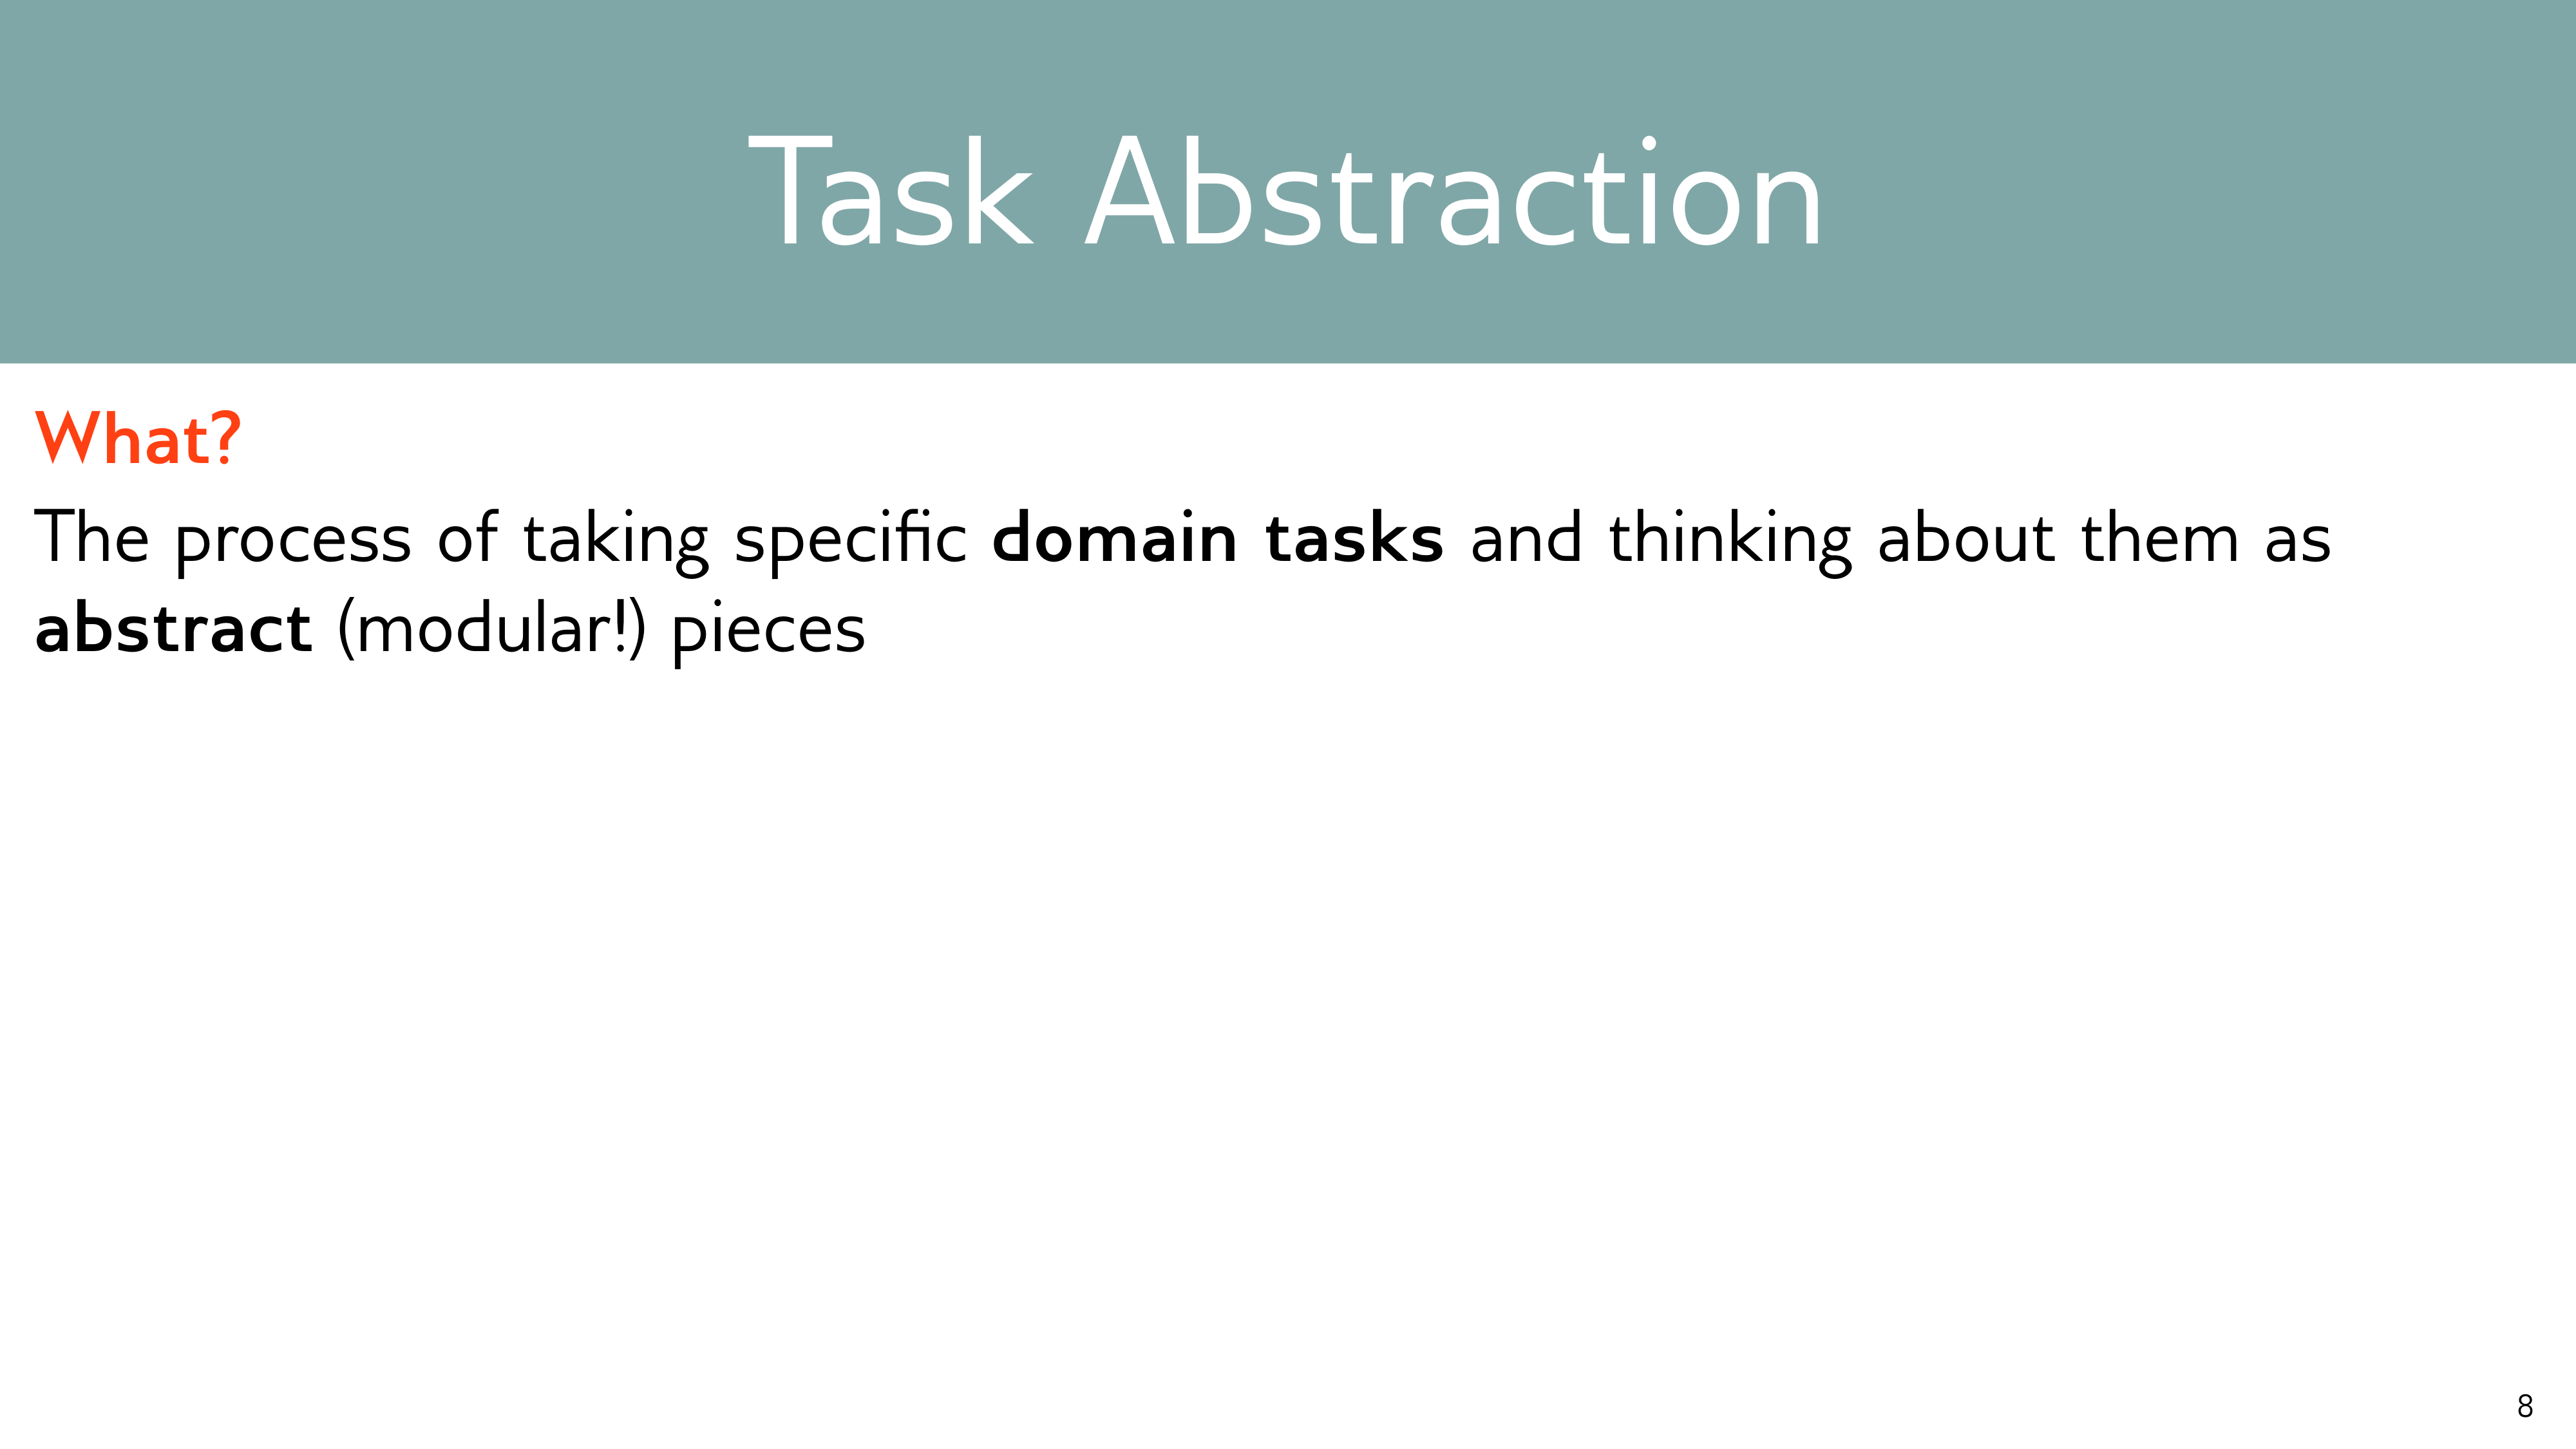

Task Abstraction
What?
The process of taking specific domain tasks and thinking about them as abstract (modular!) pieces
8